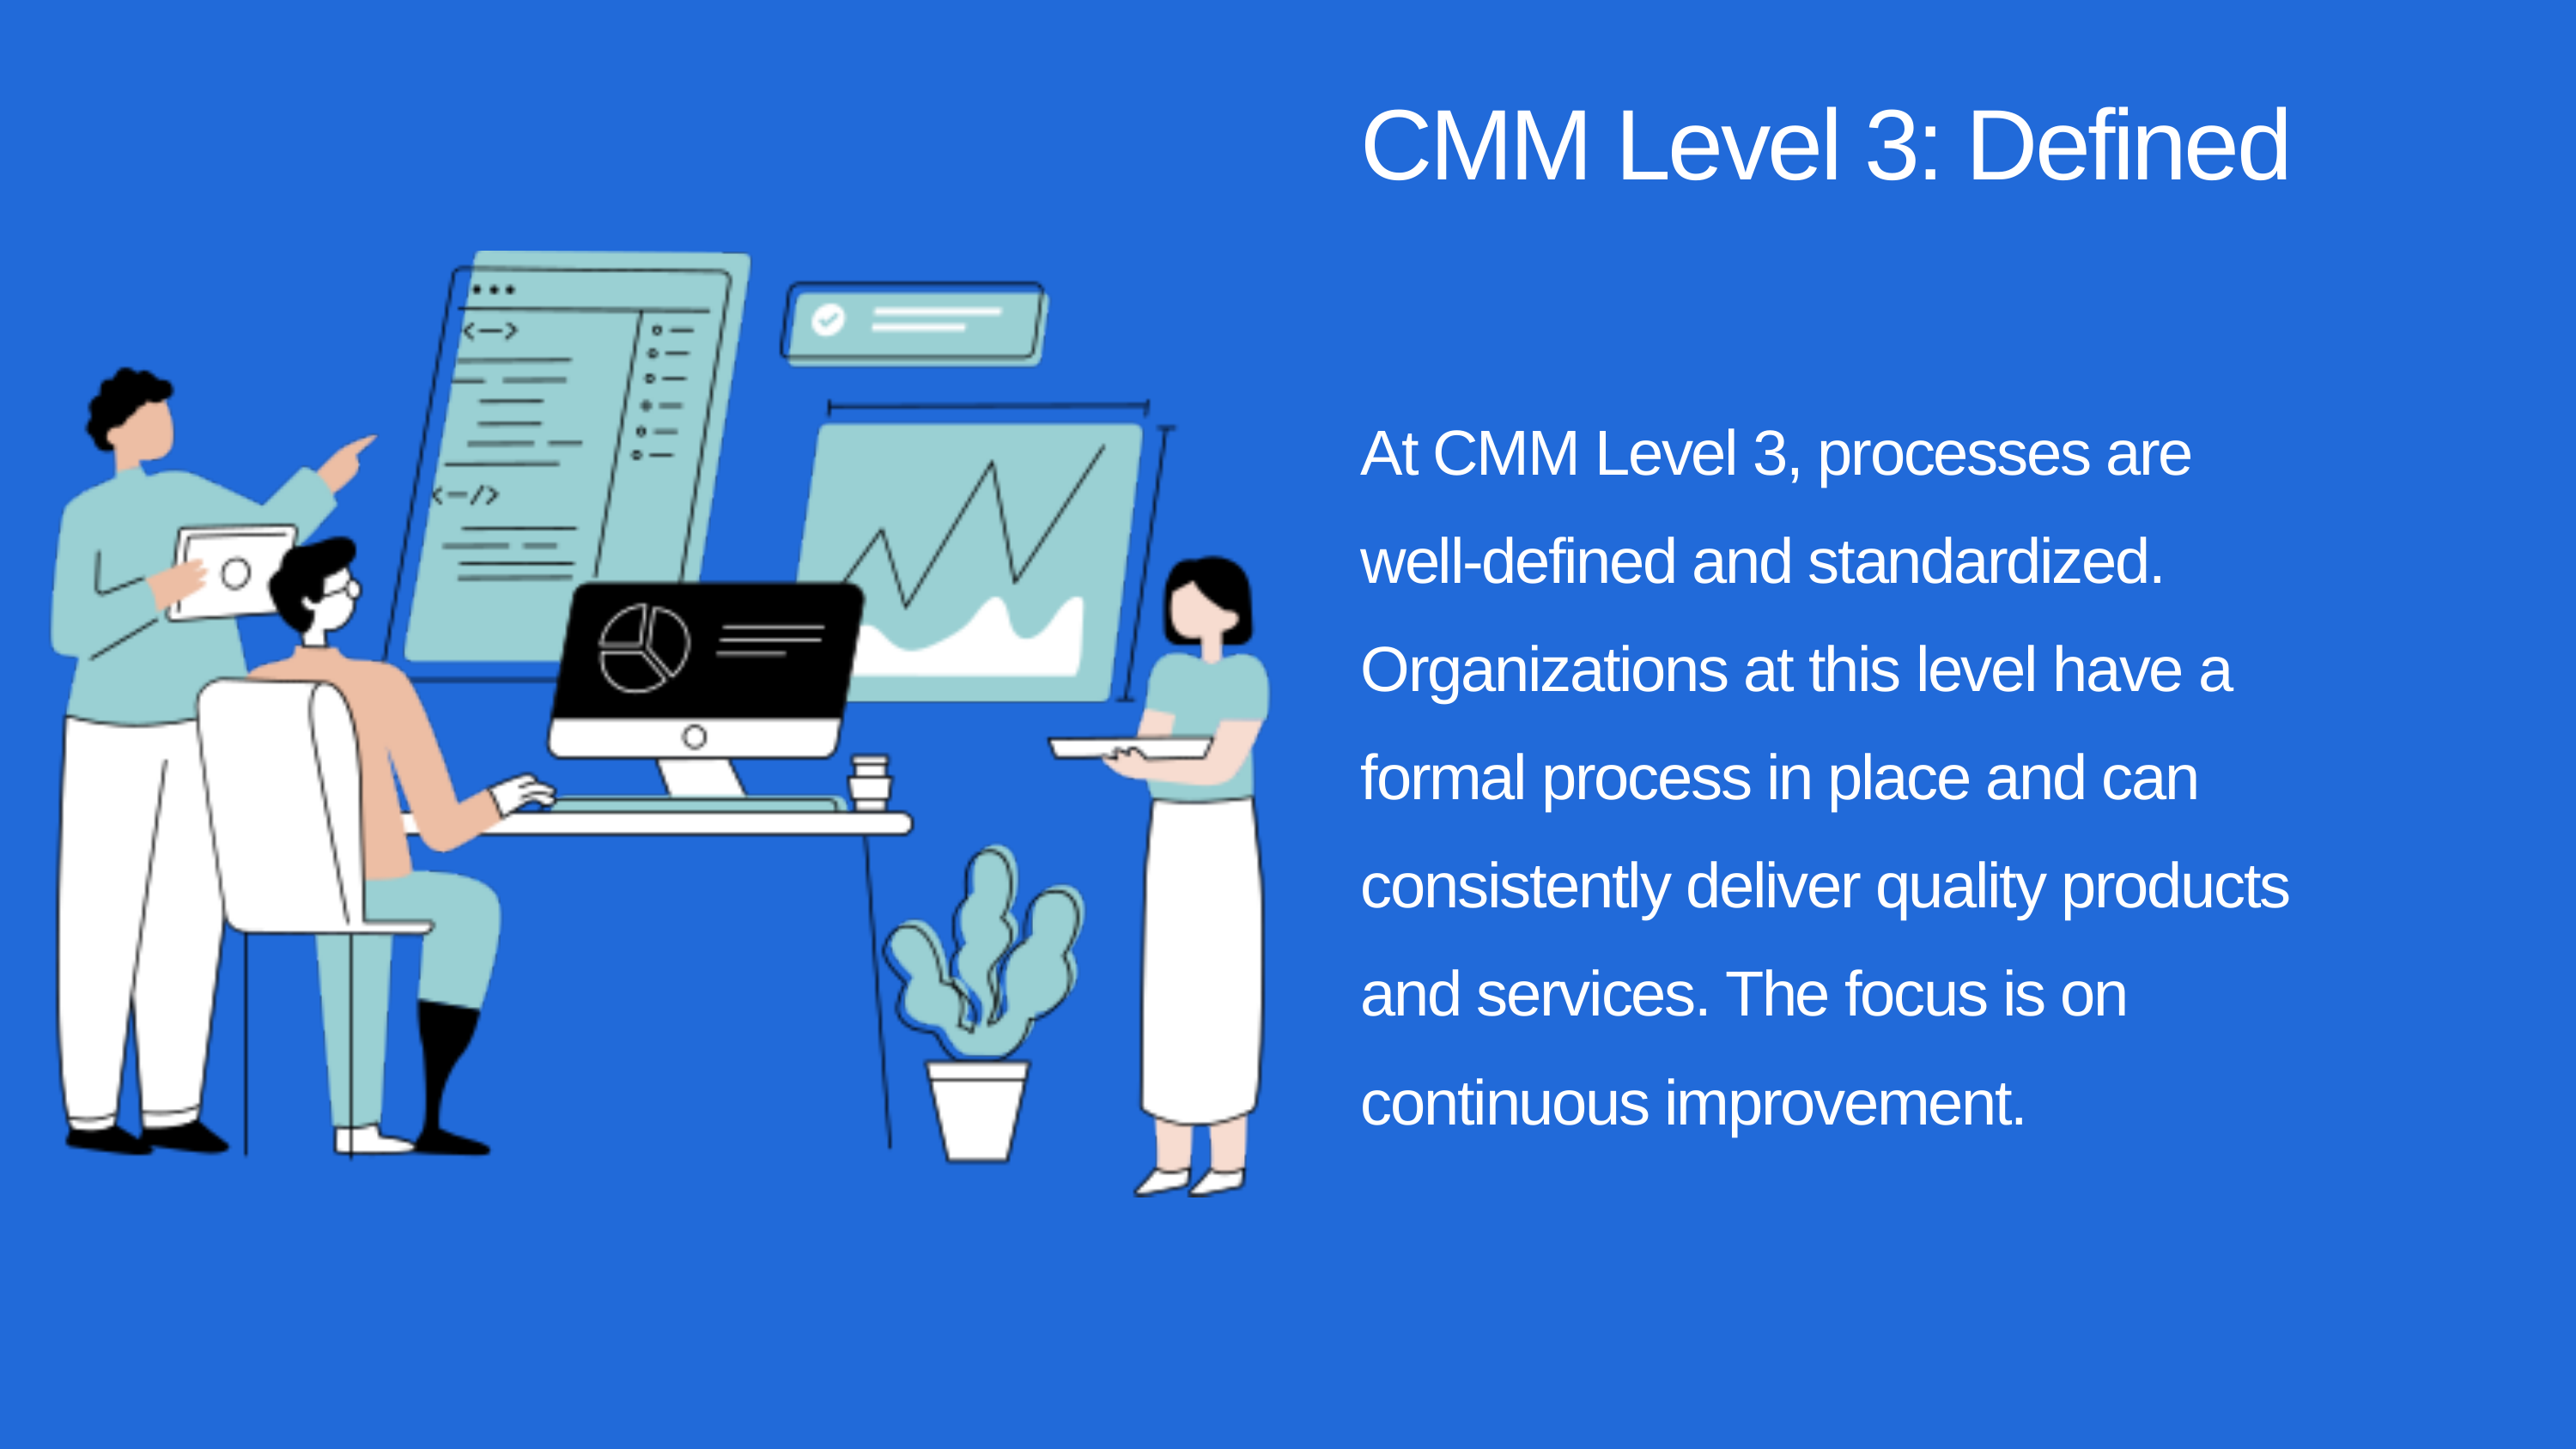

CMM Level 3: Defined

At CMM Level 3, processes are well-defined and standardized. Organizations at this level have a formal process in place and can consistently deliver quality products and services. The focus is on continuous improvement.